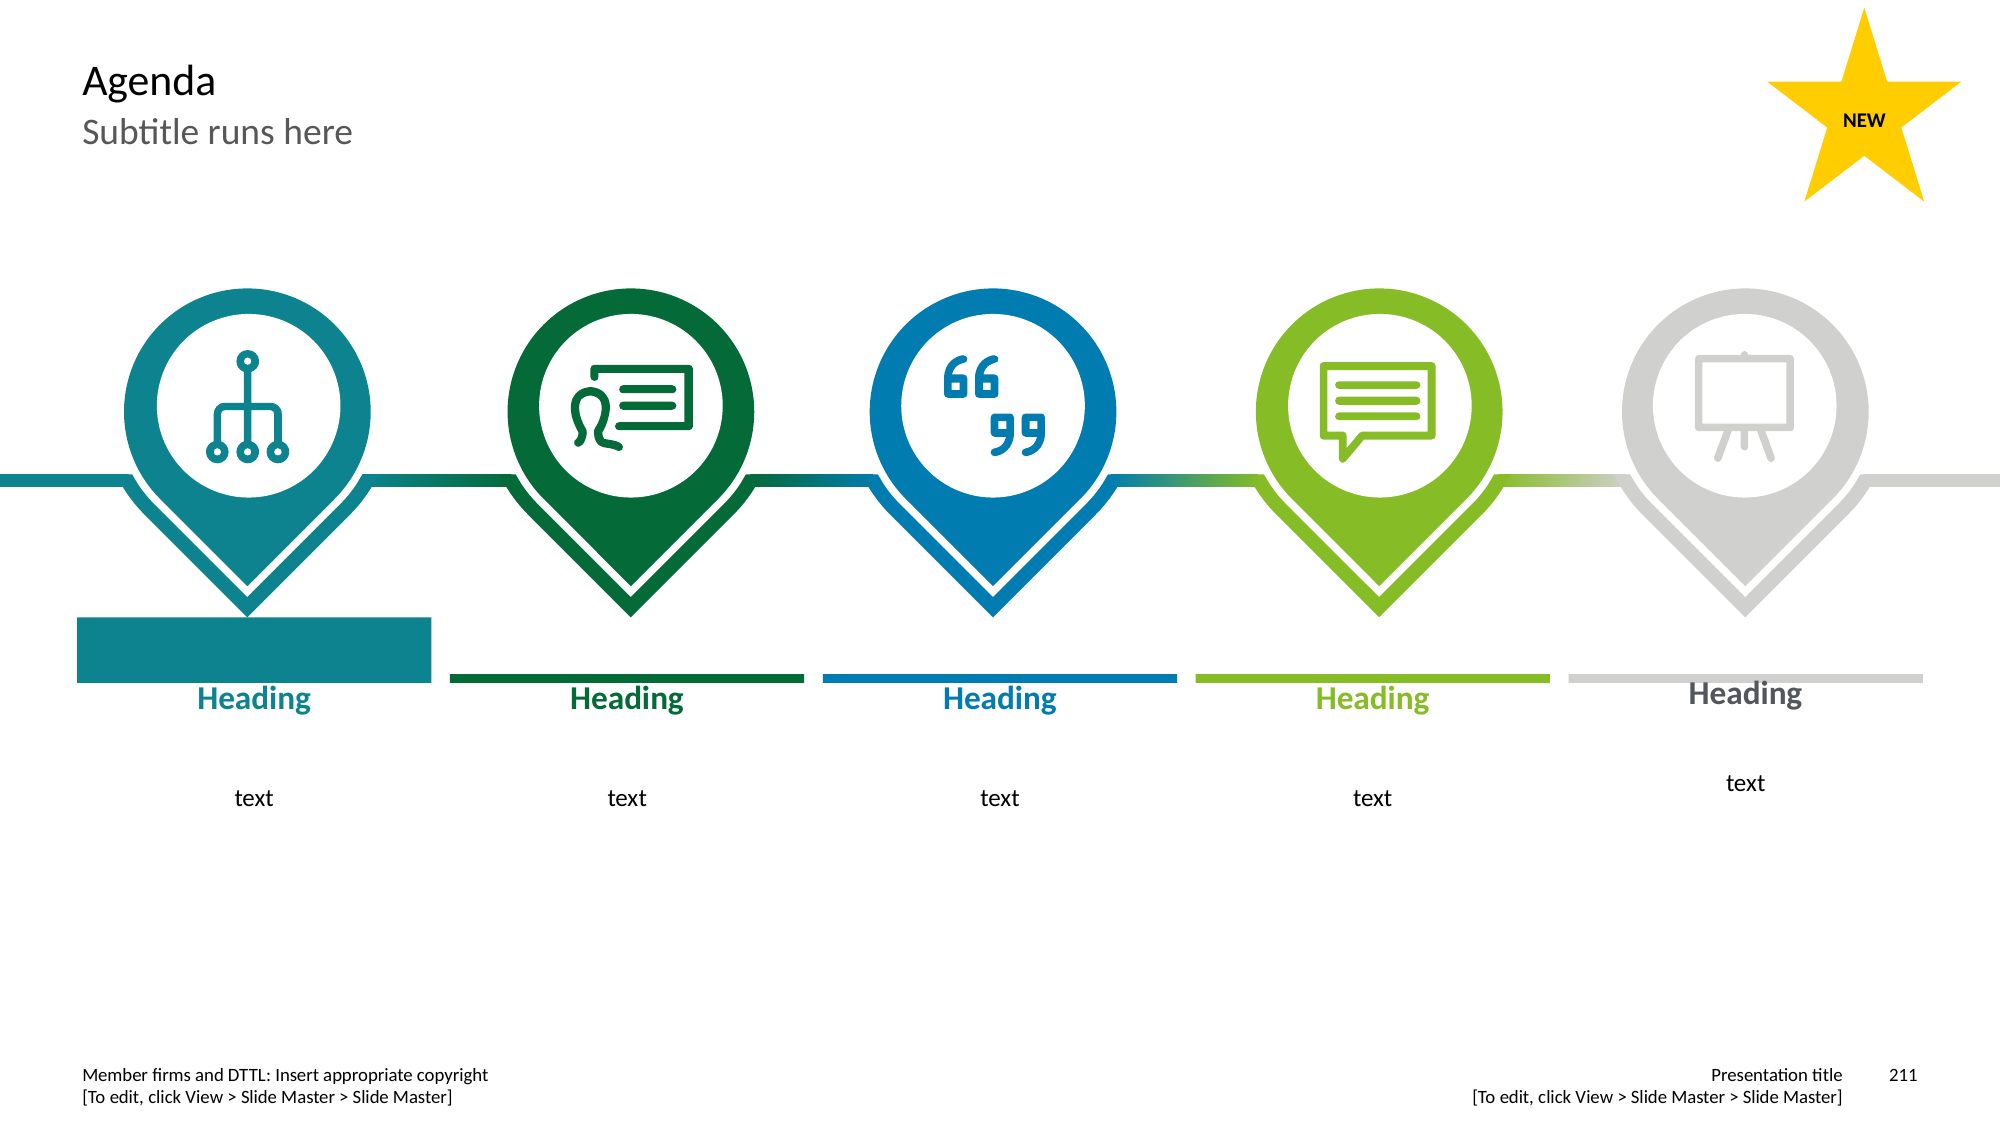

NEW
# Agenda
Subtitle runs here

Heading
text
Heading
text
Heading
text
Heading
text
Heading
text